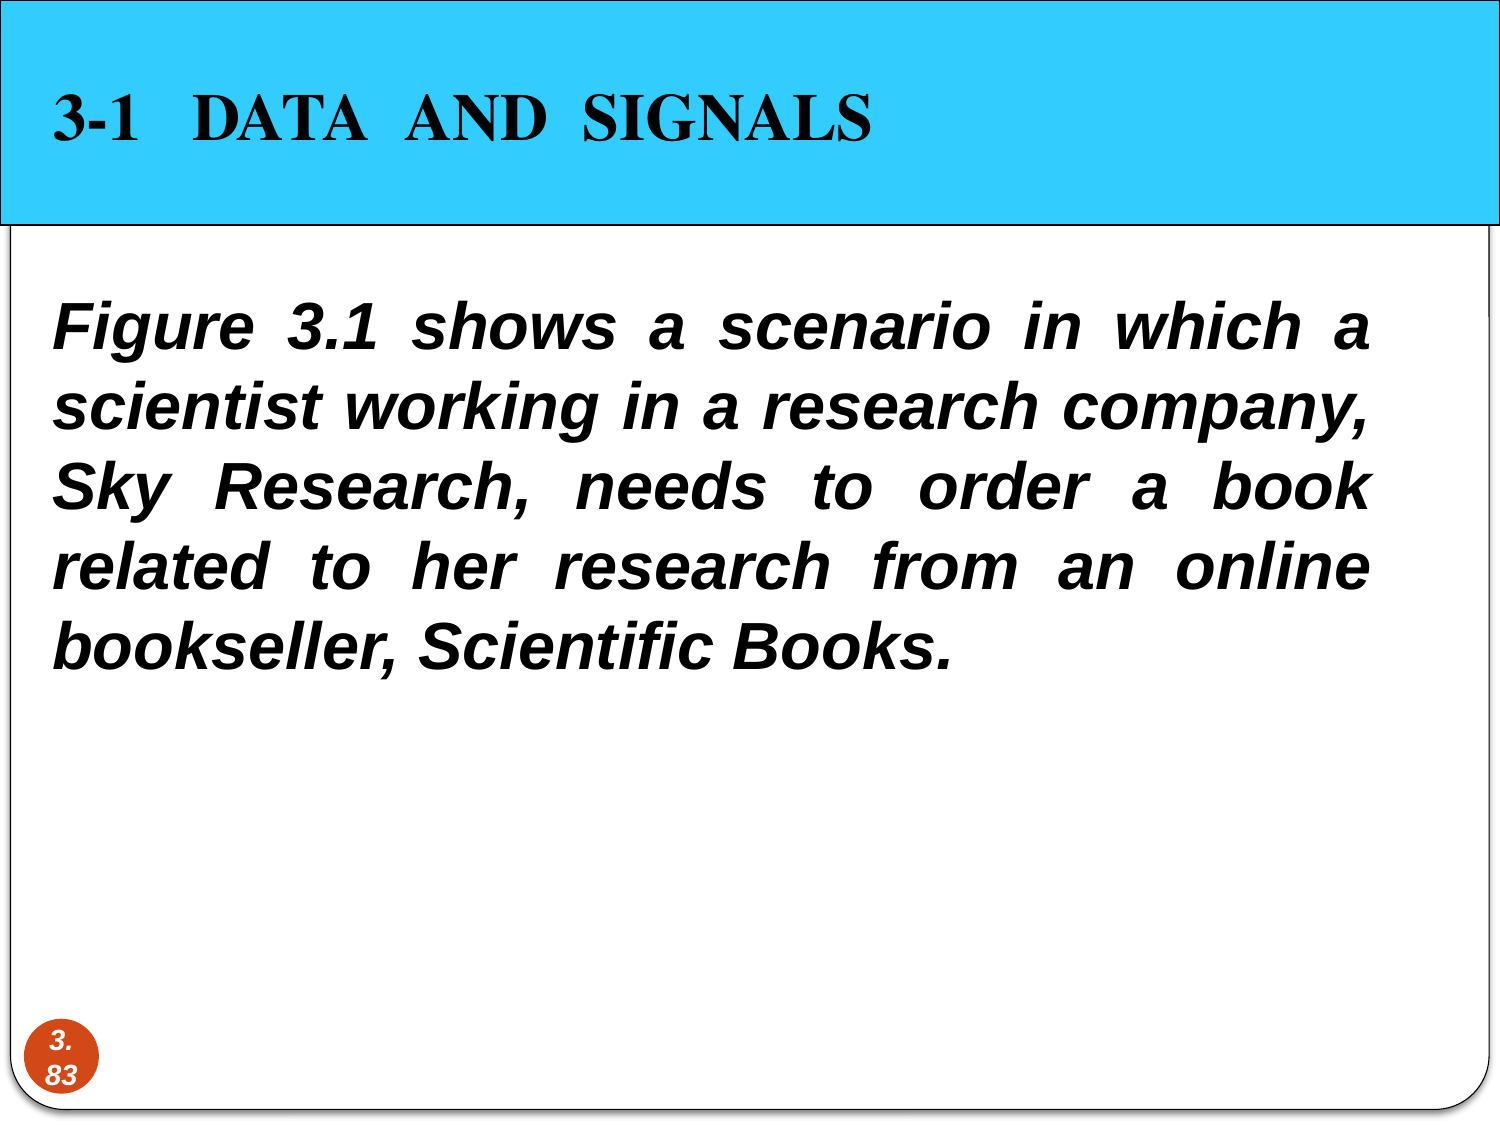

3-1   DATA  AND  SIGNALS

Figure 3.1 shows a scenario in which a scientist working in a research company, Sky Research, needs to order a book related to her research from an online bookseller, Scientific Books.
3.83